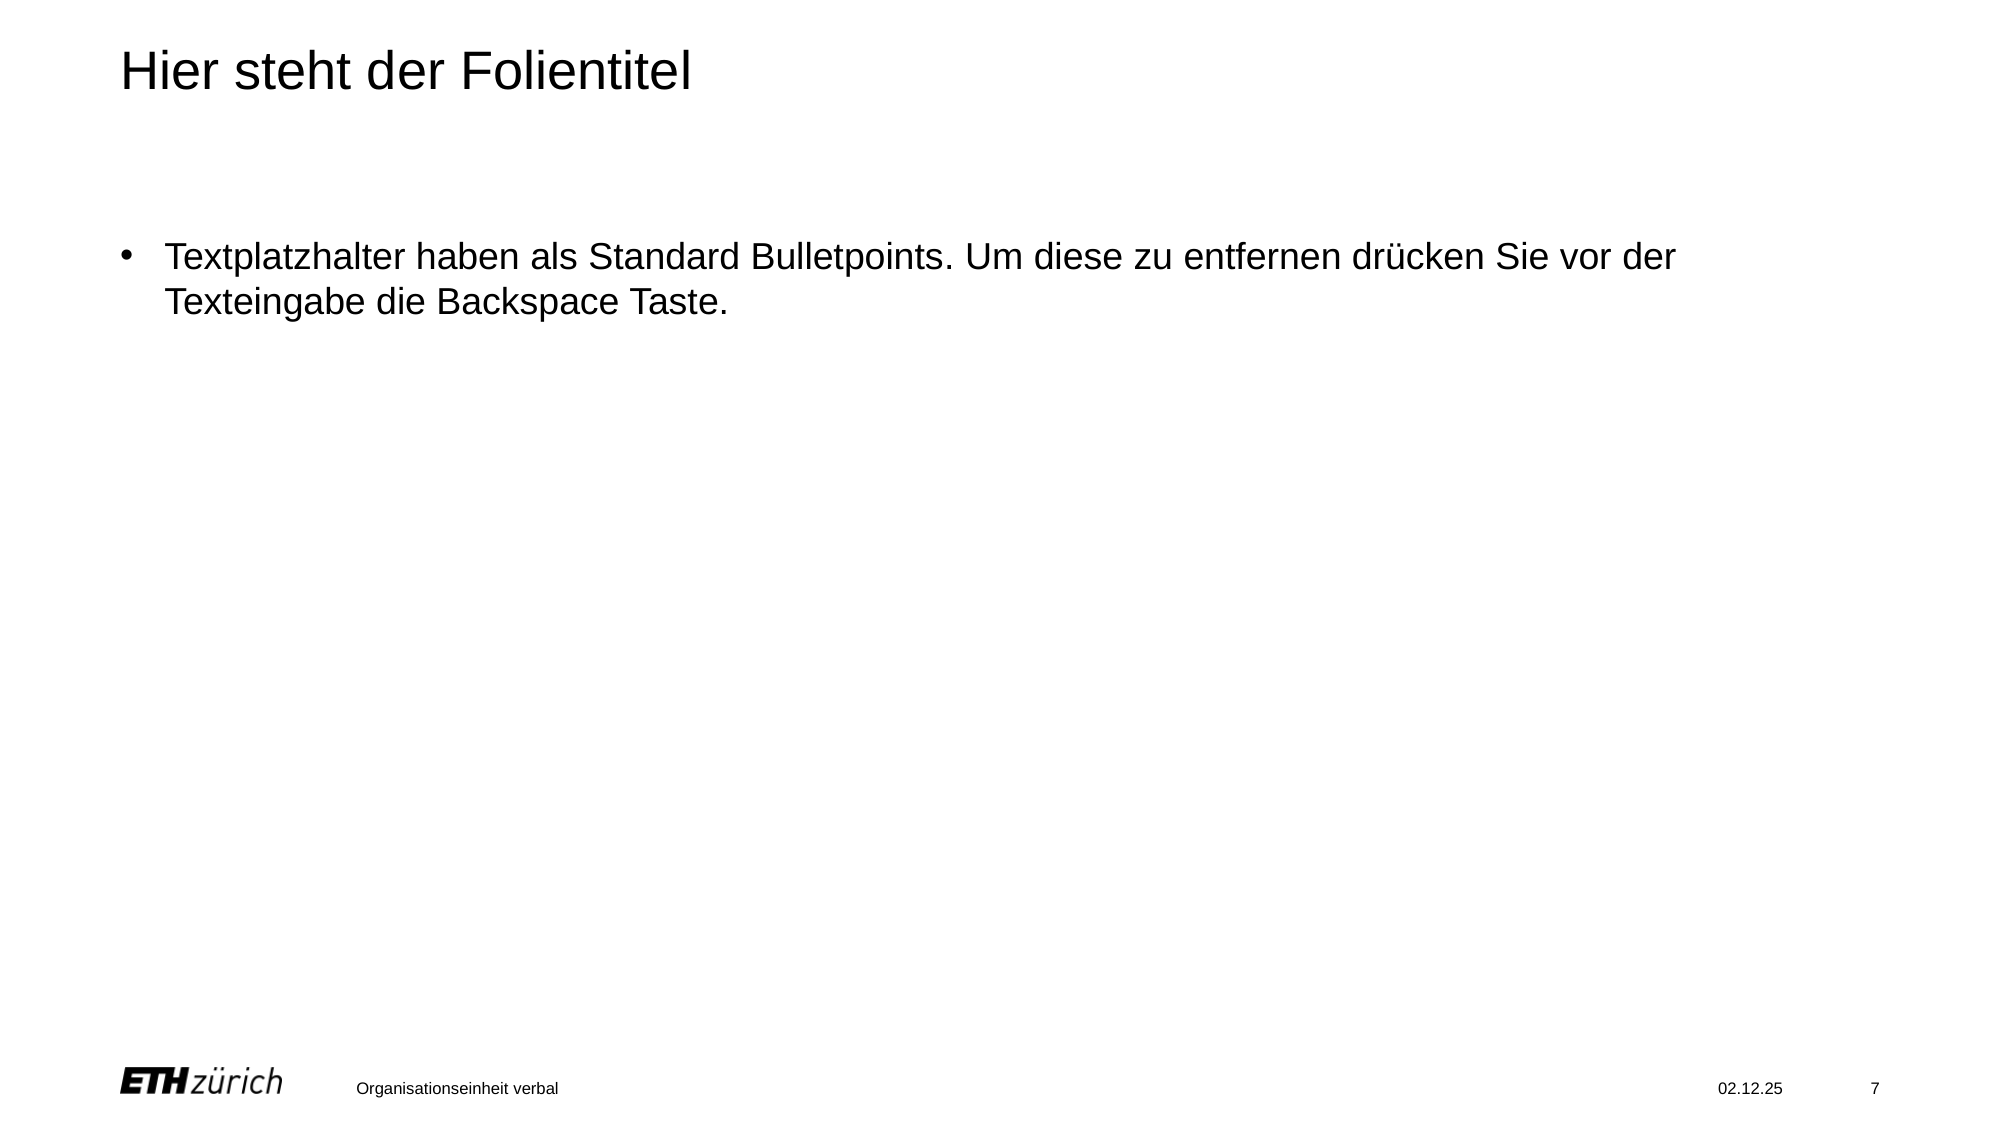

# Hier steht der Folientitel
Textplatzhalter haben als Standard Bulletpoints. Um diese zu entfernen drücken Sie vor der Texteingabe die Backspace Taste.
Organisationseinheit verbal
02.12.25
7